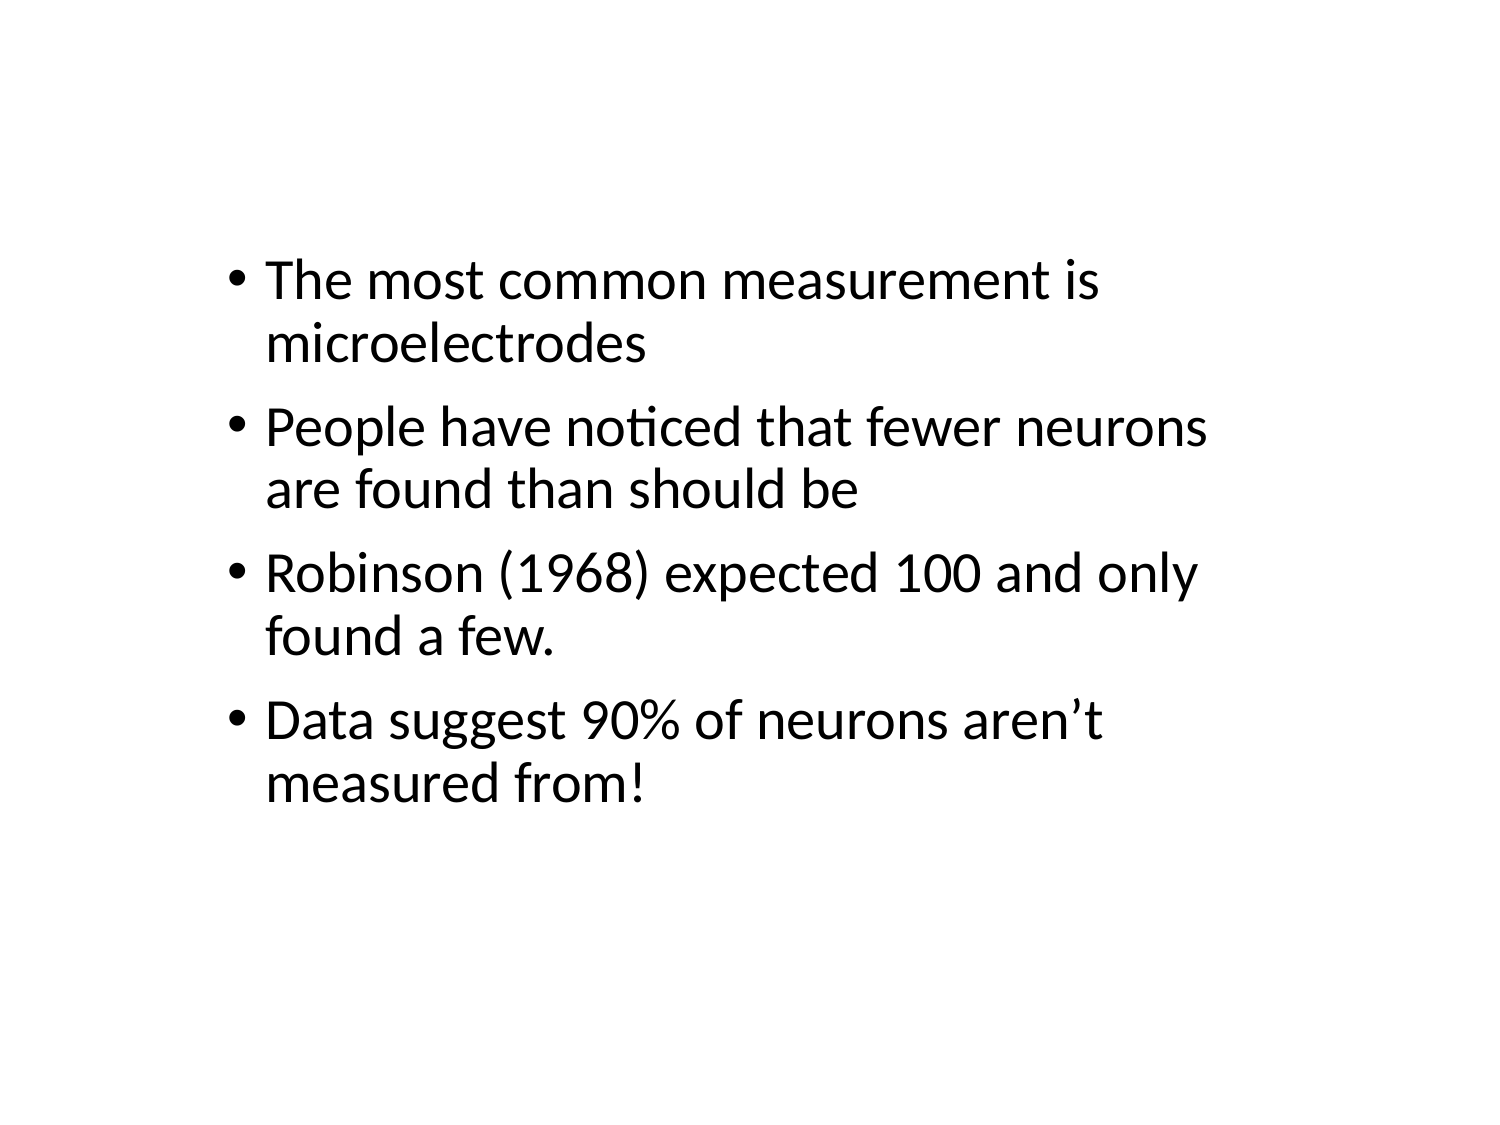

The most common measurement is microelectrodes
People have noticed that fewer neurons are found than should be
Robinson (1968) expected 100 and only found a few.
Data suggest 90% of neurons aren’t measured from!